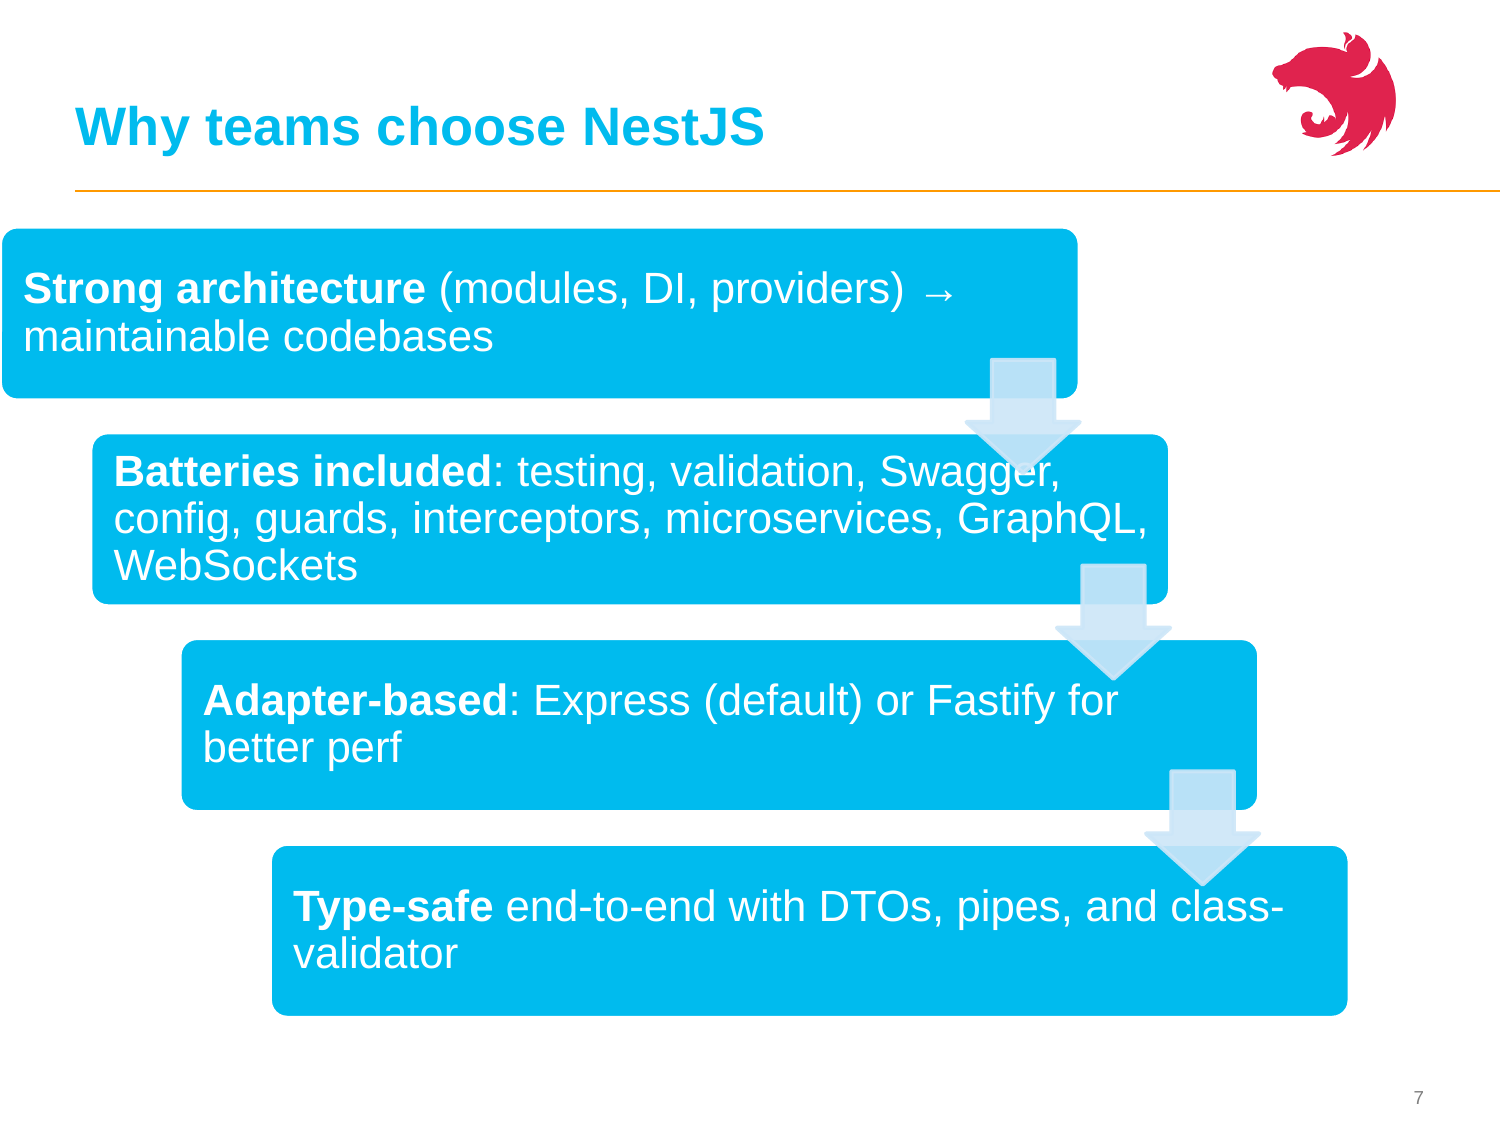

# Why teams choose NestJS
Strong architecture (modules, DI, providers) → maintainable codebases
Batteries included: testing, validation, Swagger, config, guards, interceptors, microservices, GraphQL, WebSockets
Adapter-based: Express (default) or Fastify for better perf
Type-safe end-to-end with DTOs, pipes, and class-validator